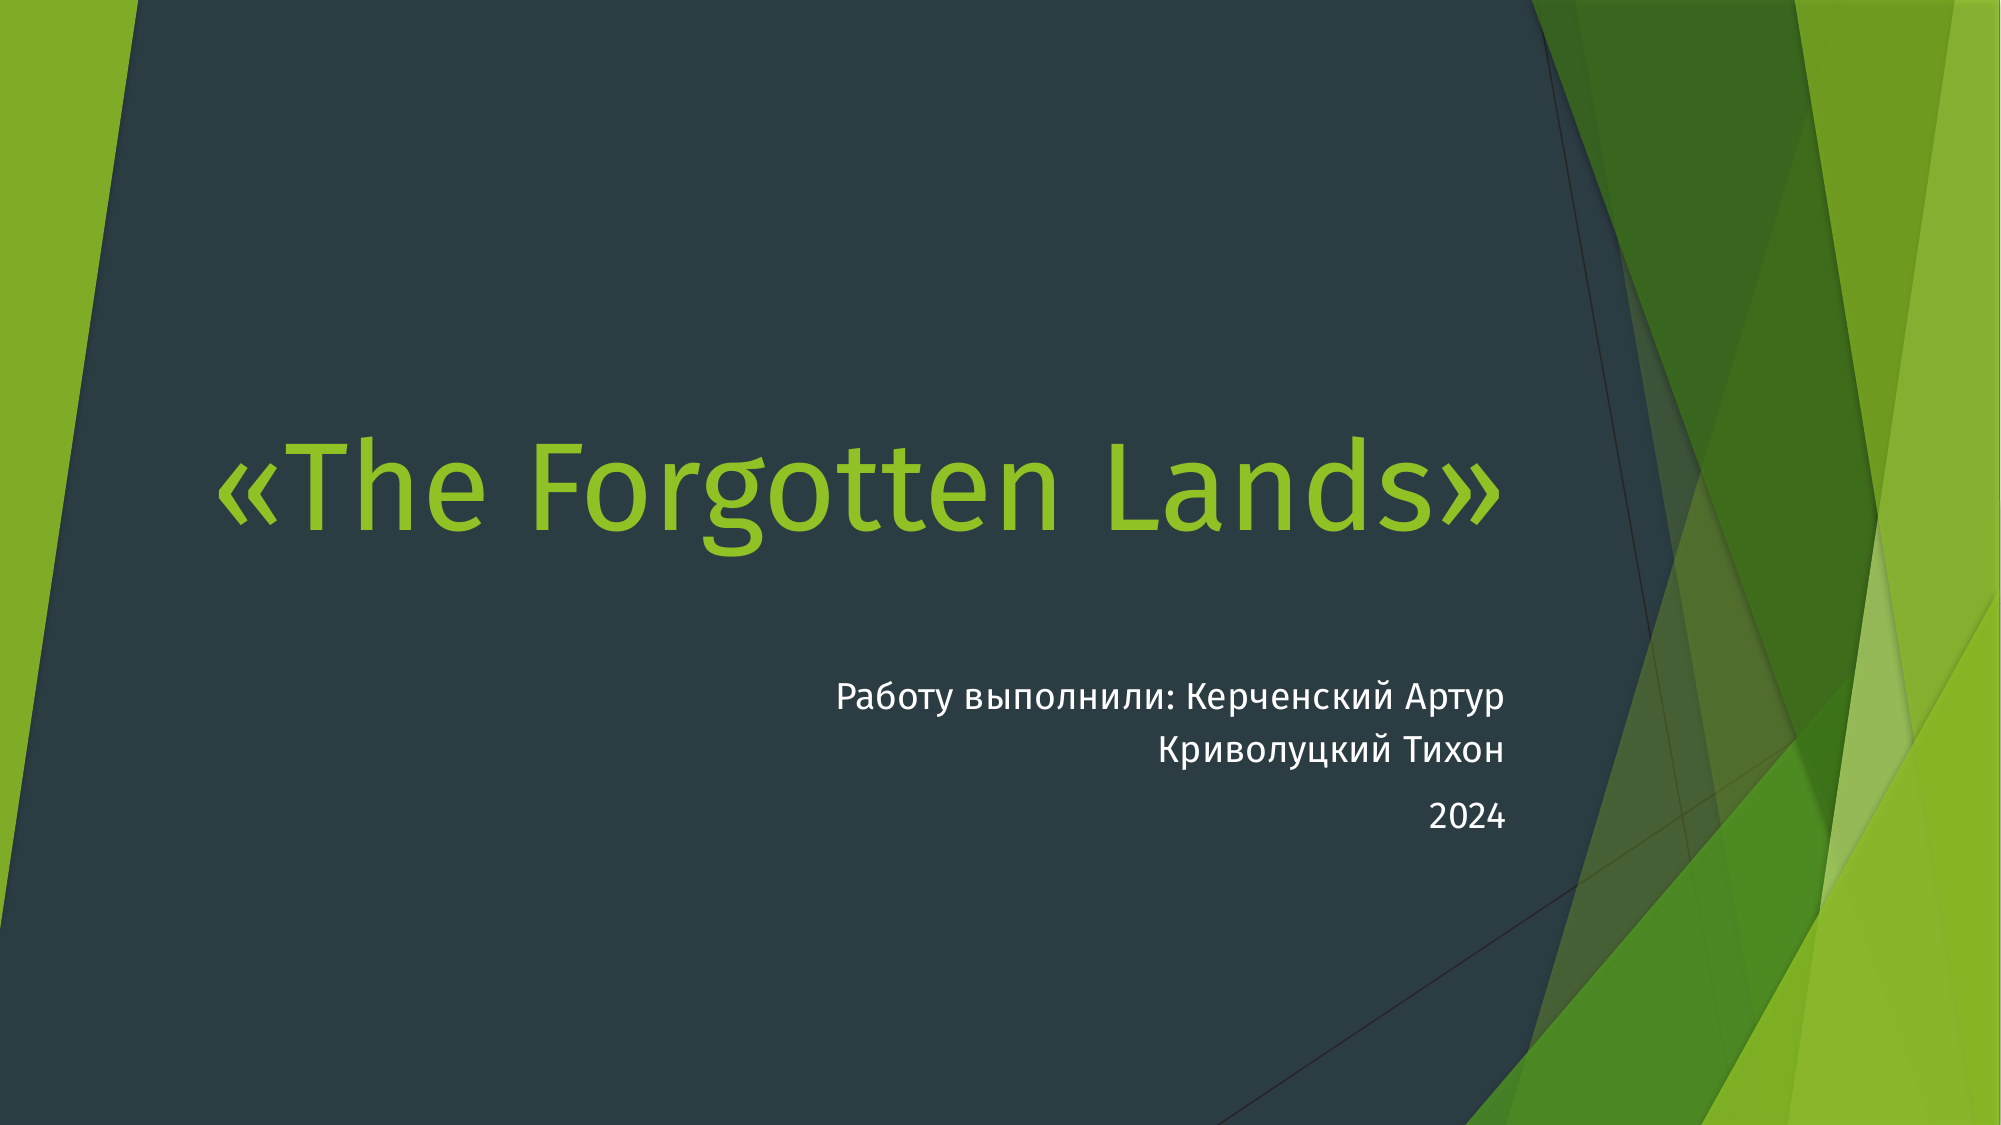

# «The Forgotten Lands»
Работу выполнили: Керченский Артур
Криволуцкий Тихон
2024